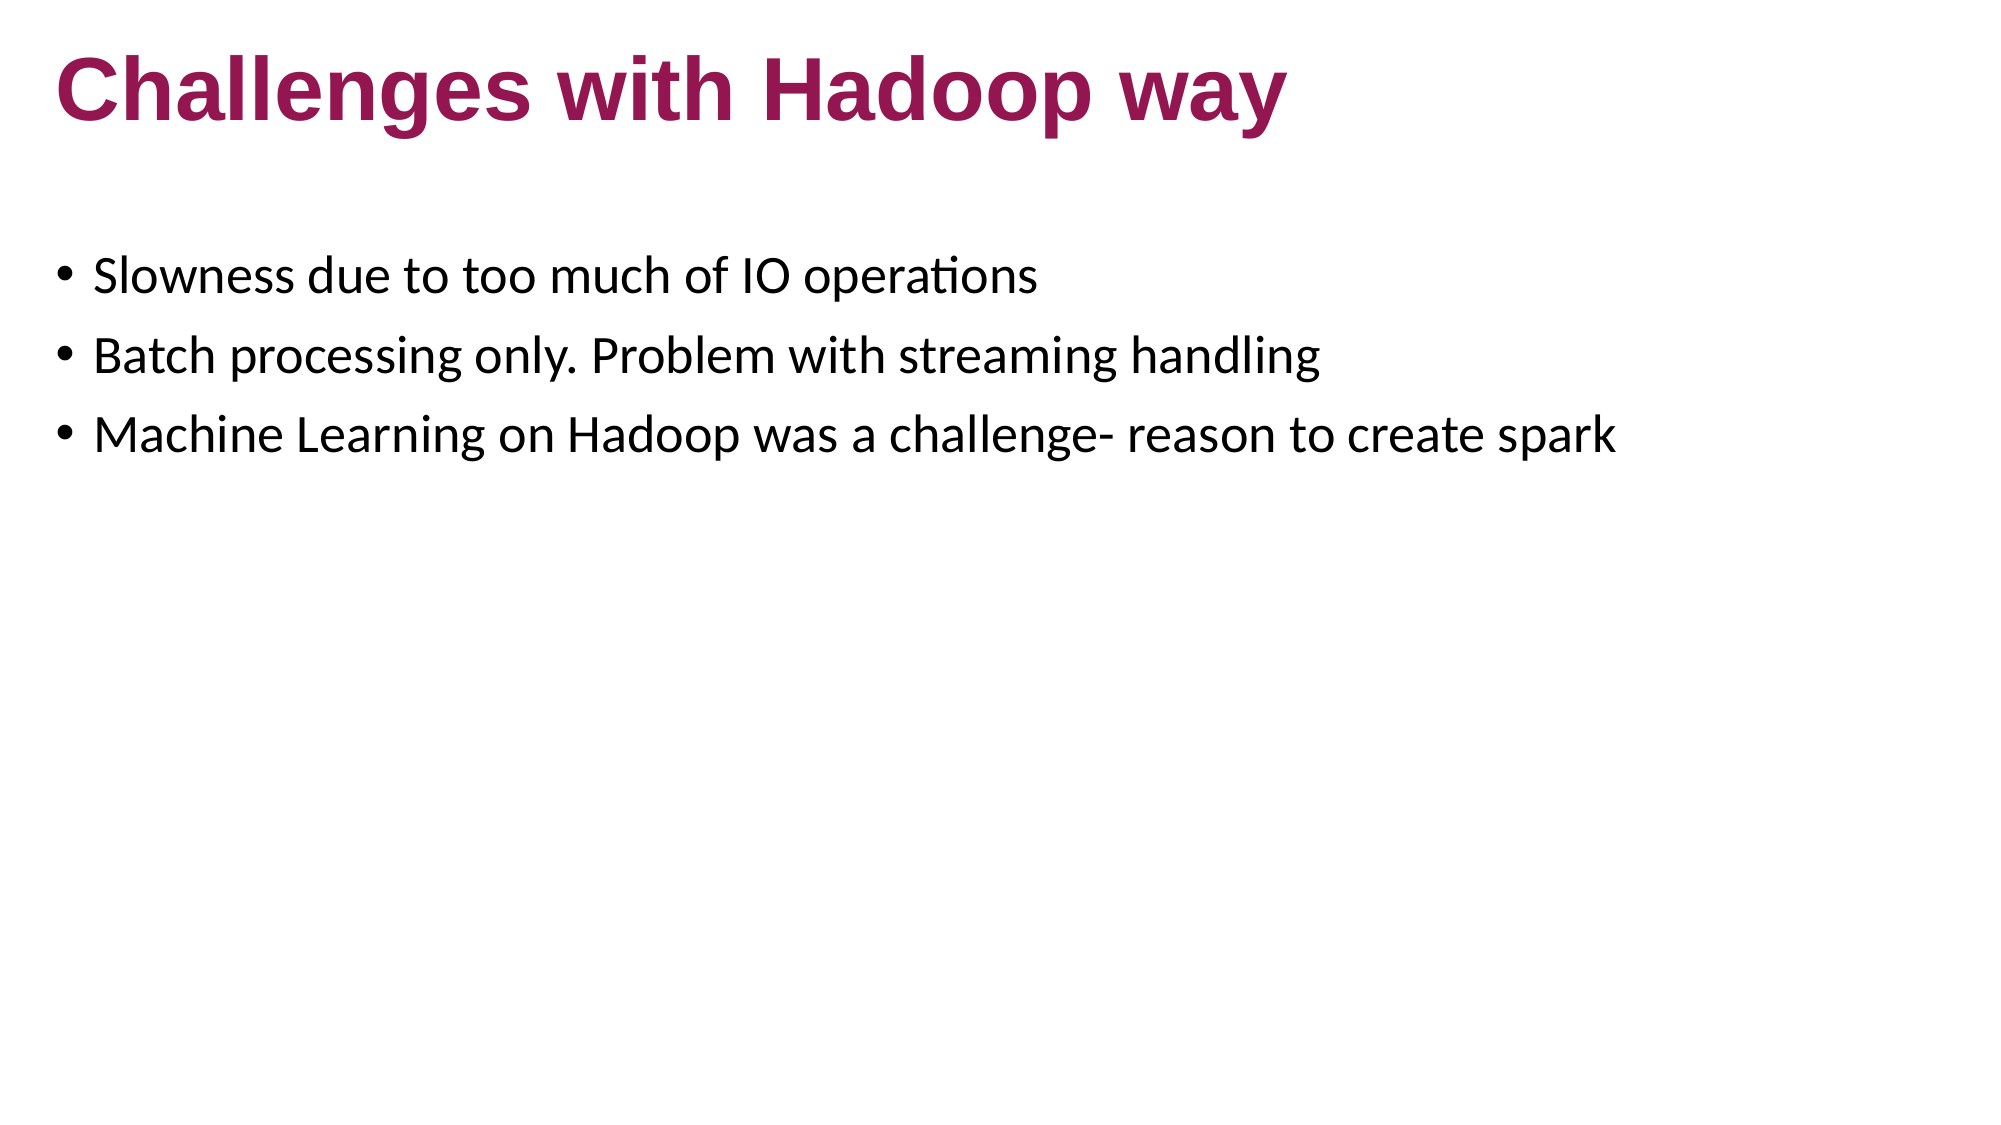

# Challenges with Hadoop way
Slowness due to too much of IO operations
Batch processing only. Problem with streaming handling
Machine Learning on Hadoop was a challenge- reason to create spark